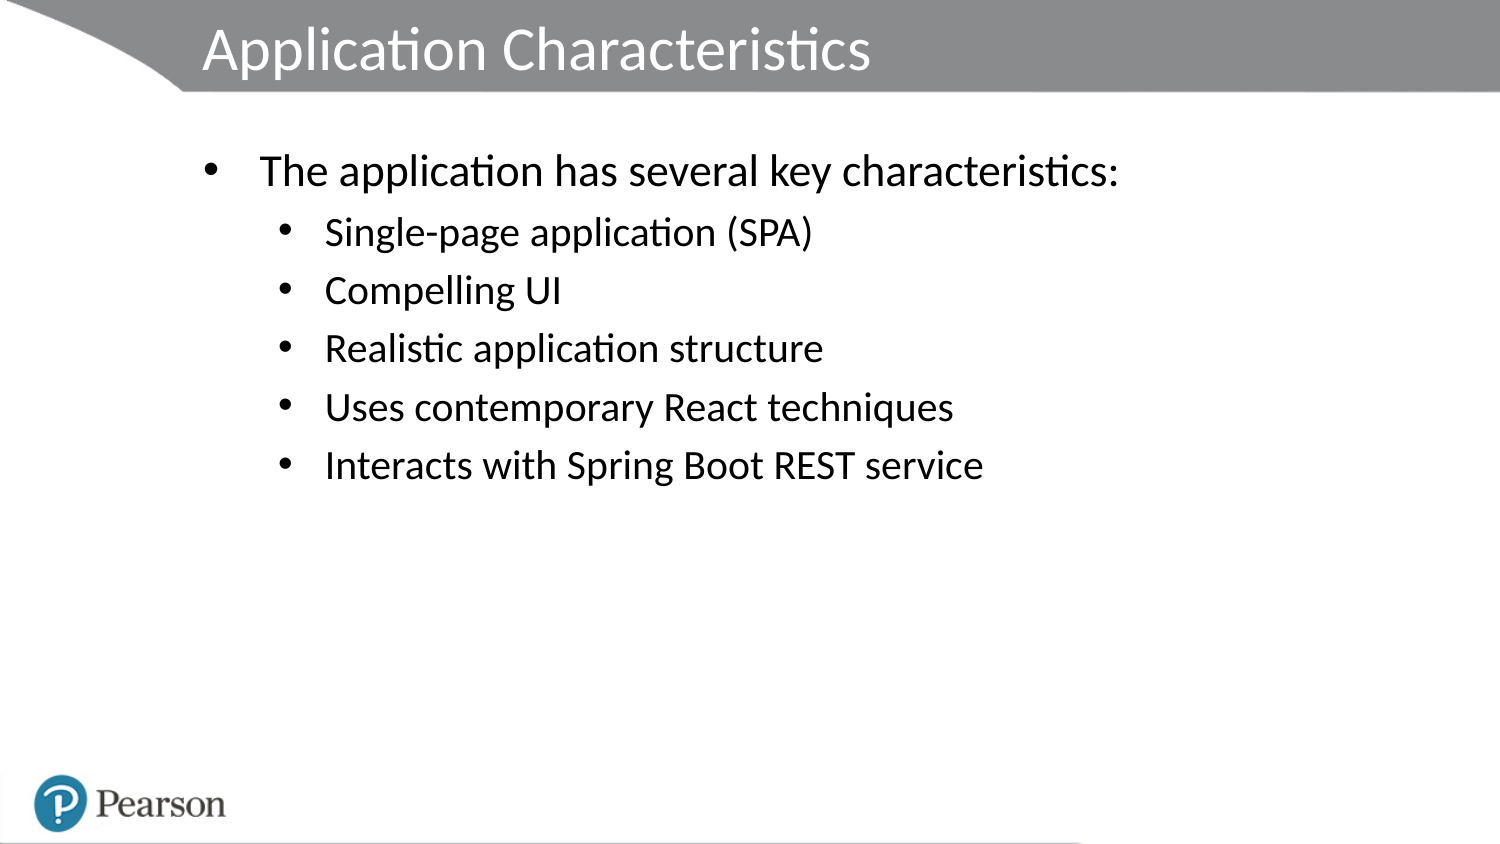

# Application Characteristics
The application has several key characteristics:
Single-page application (SPA)
Compelling UI
Realistic application structure
Uses contemporary React techniques
Interacts with Spring Boot REST service